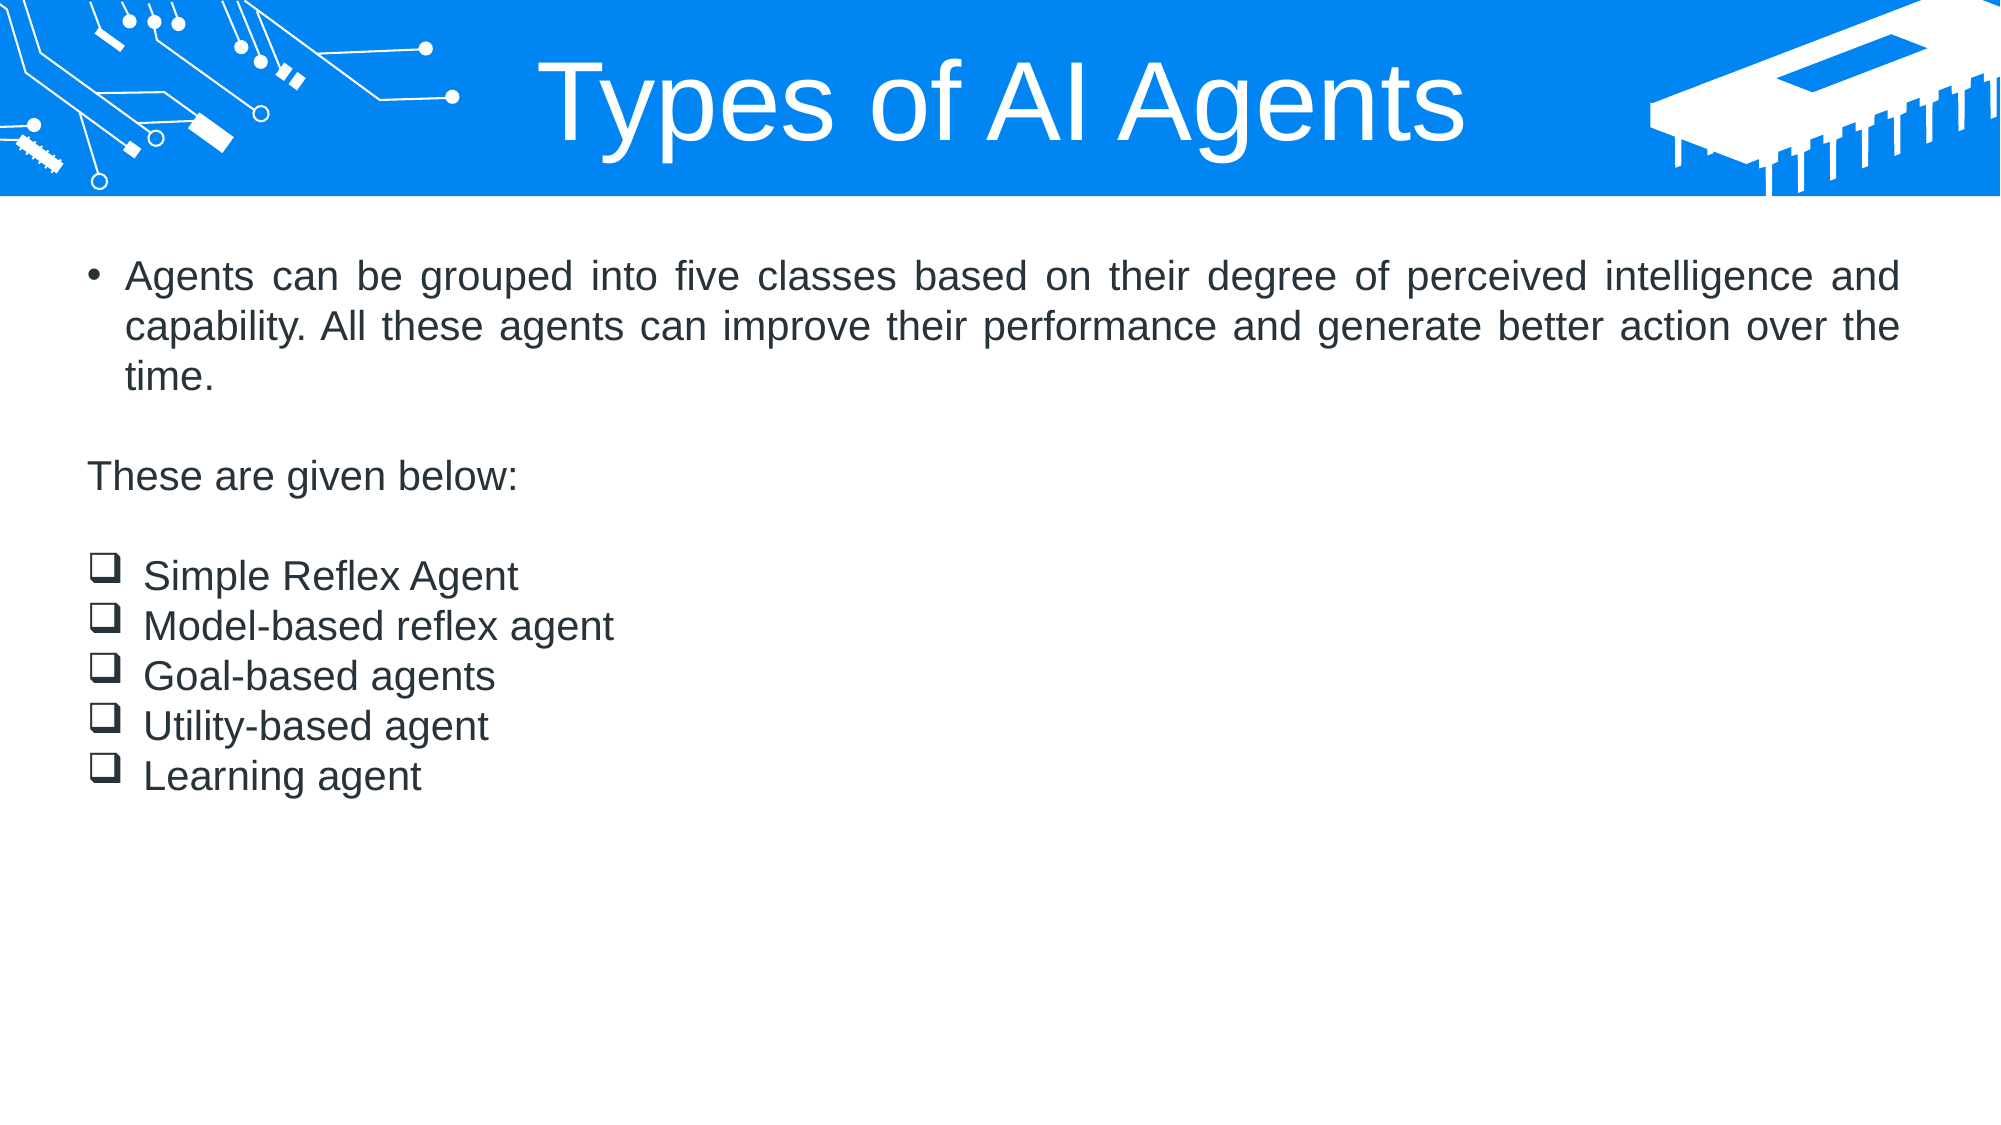

Types of AI Agents
Agents can be grouped into five classes based on their degree of perceived intelligence and capability. All these agents can improve their performance and generate better action over the time.

These are given below:

Simple Reflex Agent
Model-based reflex agent
Goal-based agents
Utility-based agent
Learning agent